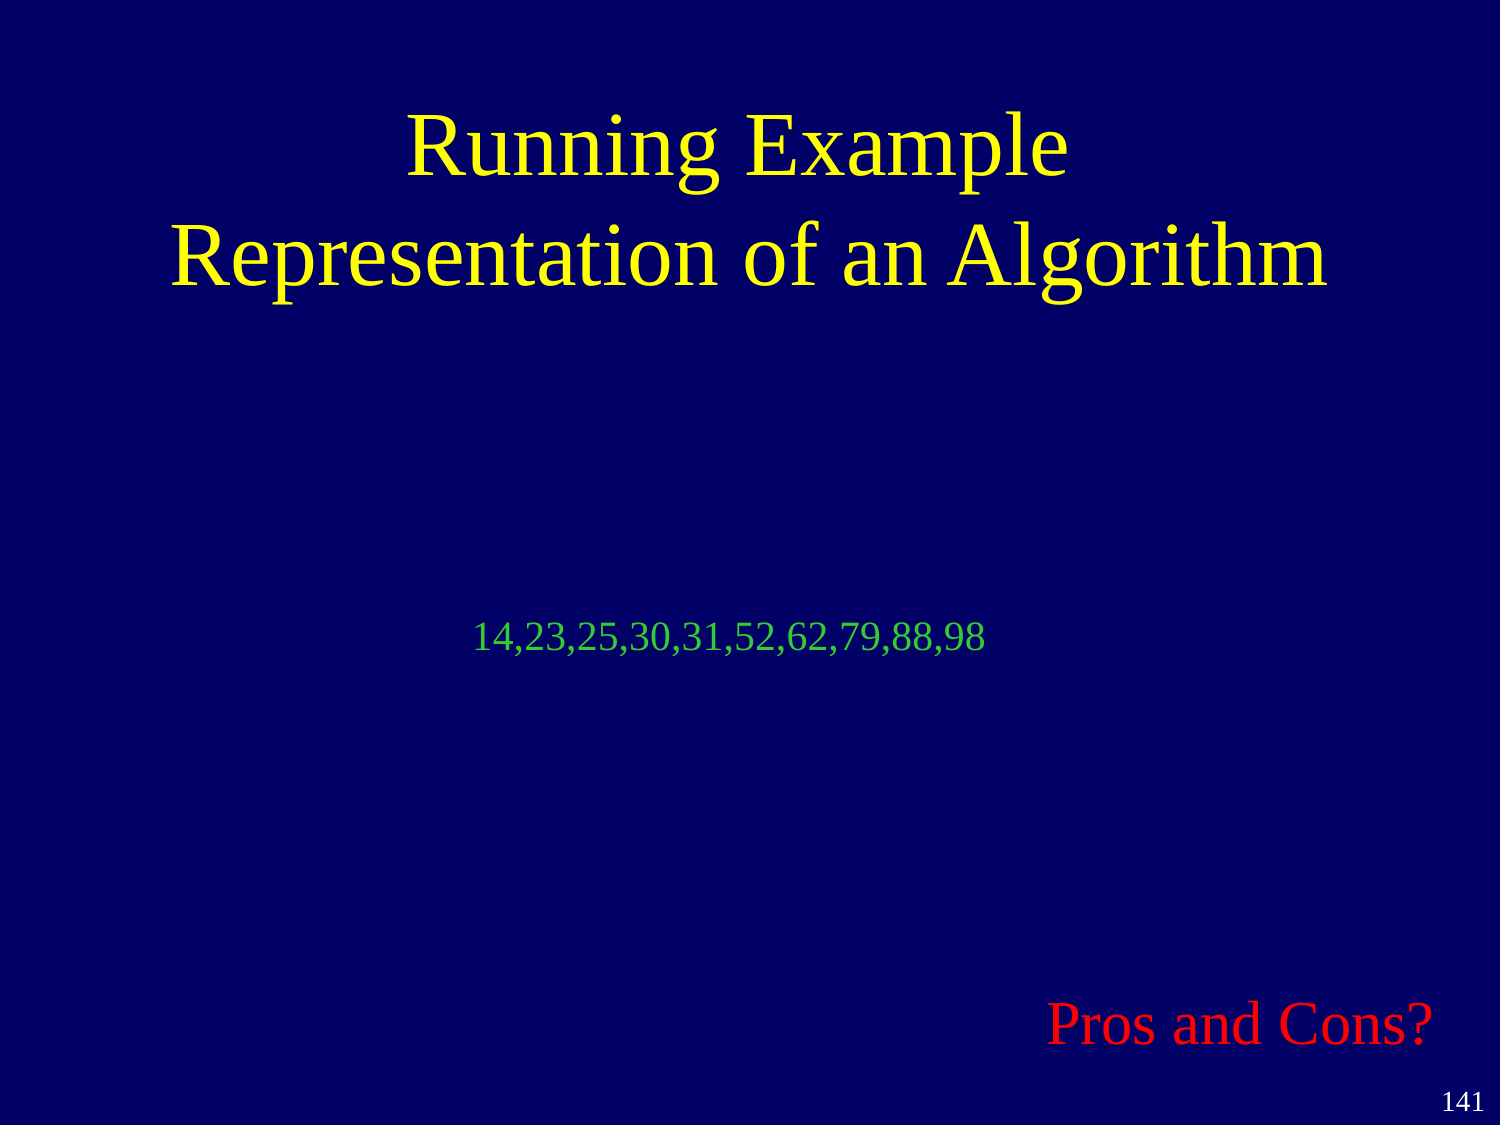

# Running Example Representation of an Algorithm
14,23,25,30,31,52,62,79,88,98
Pros and Cons?